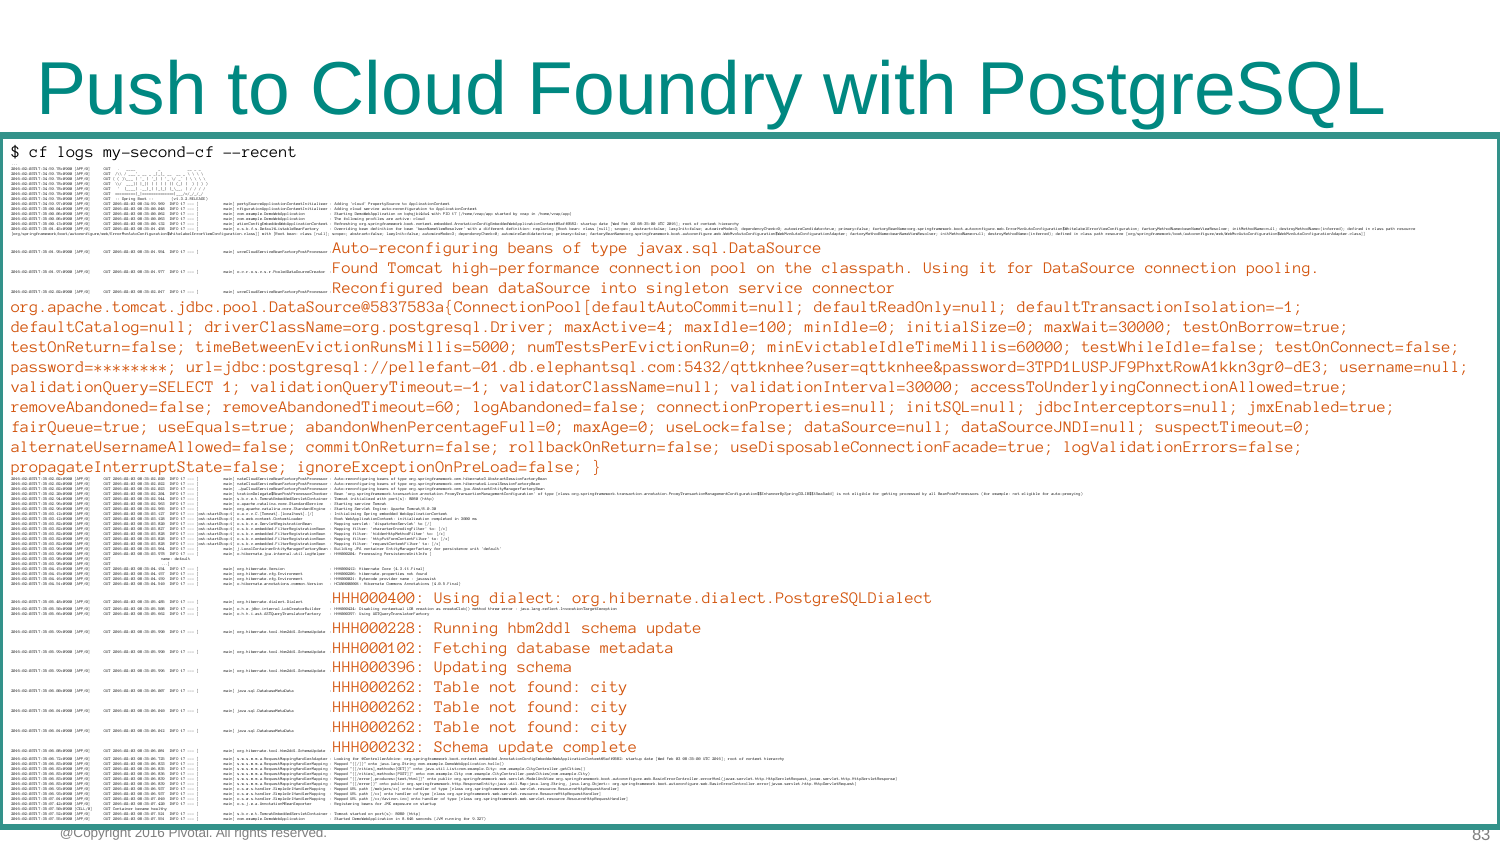

# Push to Cloud Foundry with PostgreSQL
$ cf logs my-second-cf --recent
...
2016-02-03T17:34:59.78+0900 [APP/0]      OUT   .   ____          _            __ _ _
2016-02-03T17:34:59.78+0900 [APP/0]      OUT  /\\ / ___'_ __ _ _(_)_ __  __ _ \ \ \ \
2016-02-03T17:34:59.78+0900 [APP/0]      OUT ( ( )\___ | '_ | '_| | '_ \/ _` | \ \ \ \
2016-02-03T17:34:59.78+0900 [APP/0]      OUT  \\/  ___)| |_)| | | | | || (_| |  ) ) ) )
2016-02-03T17:34:59.78+0900 [APP/0]      OUT   '  |____| .__|_| |_|_| |_\__, | / / / /
2016-02-03T17:34:59.78+0900 [APP/0]      OUT  =========|_|==============|___/=/_/_/_/
2016-02-03T17:34:59.78+0900 [APP/0]      OUT  :: Spring Boot ::        (v1.3.2.RELEASE)
2016-02-03T17:34:59.97+0900 [APP/0]      OUT 2016-02-03 08:34:59.969  INFO 17 --- [           main] pertySourceApplicationContextInitializer : Adding 'cloud' PropertySource to ApplicationContext
2016-02-03T17:35:00.04+0900 [APP/0]      OUT 2016-02-03 08:35:00.048  INFO 17 --- [           main] nfigurationApplicationContextInitializer : Adding cloud service auto-reconfiguration to ApplicationContext
2016-02-03T17:35:00.06+0900 [APP/0]      OUT 2016-02-03 08:35:00.062  INFO 17 --- [           main] com.example.DemoWebApplication           : Starting DemoWebApplication on bqhqjki4du4 with PID 17 (/home/vcap/app started by vcap in /home/vcap/app)
2016-02-03T17:35:00.06+0900 [APP/0]      OUT 2016-02-03 08:35:00.063  INFO 17 --- [           main] com.example.DemoWebApplication           : The following profiles are active: cloud
2016-02-03T17:35:00.13+0900 [APP/0]      OUT 2016-02-03 08:35:00.132  INFO 17 --- [           main] ationConfigEmbeddedWebApplicationContext : Refreshing org.springframework.boot.context.embedded.AnnotationConfigEmbeddedWebApplicationContext@5aff0582: startup date [Wed Feb 03 08:35:00 UTC 2016]; root of context hierarchy
2016-02-03T17:35:01.45+0900 [APP/0]      OUT 2016-02-03 08:35:01.458  INFO 17 --- [           main] o.s.b.f.s.DefaultListableBeanFactory     : Overriding bean definition for bean 'beanNameViewResolver' with a different definition: replacing [Root bean: class [null]; scope=; abstract=false; lazyInit=false; autowireMode=3; dependencyCheck=0; autowireCandidate=true; primary=false; factoryBeanName=org.springframework.boot.autoconfigure.web.ErrorMvcAutoConfiguration$WhitelabelErrorViewConfiguration; factoryMethodName=beanNameViewResolver; initMethodName=null; destroyMethodName=(inferred); defined in class path resource [org/springframework/boot/autoconfigure/web/ErrorMvcAutoConfiguration$WhitelabelErrorViewConfiguration.class]] with [Root bean: class [null]; scope=; abstract=false; lazyInit=false; autowireMode=3; dependencyCheck=0; autowireCandidate=true; primary=false; factoryBeanName=org.springframework.boot.autoconfigure.web.WebMvcAutoConfiguration$WebMvcAutoConfigurationAdapter; factoryMethodName=beanNameViewResolver; initMethodName=null; destroyMethodName=(inferred); defined in class path resource [org/springframework/boot/autoconfigure/web/WebMvcAutoConfiguration$WebMvcAutoConfigurationAdapter.class]]
2016-02-03T17:35:01.95+0900 [APP/0]      OUT 2016-02-03 08:35:01.954  INFO 17 --- [           main] urceCloudServiceBeanFactoryPostProcessor : Auto-reconfiguring beans of type javax.sql.DataSource
2016-02-03T17:35:01.97+0900 [APP/0]      OUT 2016-02-03 08:35:01.977  INFO 17 --- [           main] o.c.r.o.s.c.s.r.PooledDataSourceCreator  : Found Tomcat high-performance connection pool on the classpath. Using it for DataSource connection pooling.
2016-02-03T17:35:02.02+0900 [APP/0]      OUT 2016-02-03 08:35:02.017  INFO 17 --- [           main] urceCloudServiceBeanFactoryPostProcessor : Reconfigured bean dataSource into singleton service connector org.apache.tomcat.jdbc.pool.DataSource@5837583a{ConnectionPool[defaultAutoCommit=null; defaultReadOnly=null; defaultTransactionIsolation=-1; defaultCatalog=null; driverClassName=org.postgresql.Driver; maxActive=4; maxIdle=100; minIdle=0; initialSize=0; maxWait=30000; testOnBorrow=true; testOnReturn=false; timeBetweenEvictionRunsMillis=5000; numTestsPerEvictionRun=0; minEvictableIdleTimeMillis=60000; testWhileIdle=false; testOnConnect=false; password=********; url=jdbc:postgresql://pellefant-01.db.elephantsql.com:5432/qttknhee?user=qttknhee&password=3TPD1LUSPJF9PhxtRowA1kkn3gr0-dE3; username=null; validationQuery=SELECT 1; validationQueryTimeout=-1; validatorClassName=null; validationInterval=30000; accessToUnderlyingConnectionAllowed=true; removeAbandoned=false; removeAbandonedTimeout=60; logAbandoned=false; connectionProperties=null; initSQL=null; jdbcInterceptors=null; jmxEnabled=true; fairQueue=true; useEquals=true; abandonWhenPercentageFull=0; maxAge=0; useLock=false; dataSource=null; dataSourceJNDI=null; suspectTimeout=0; alternateUsernameAllowed=false; commitOnReturn=false; rollbackOnReturn=false; useDisposableConnectionFacade=true; logValidationErrors=false; propagateInterruptState=false; ignoreExceptionOnPreLoad=false; }
2016-02-03T17:35:02.02+0900 [APP/0]      OUT 2016-02-03 08:35:02.020  INFO 17 --- [           main] nateCloudServiceBeanFactoryPostProcessor : Auto-reconfiguring beans of type org.springframework.orm.hibernate3.AbstractSessionFactoryBean
2016-02-03T17:35:02.02+0900 [APP/0]      OUT 2016-02-03 08:35:02.022  INFO 17 --- [           main] nateCloudServiceBeanFactoryPostProcessor : Auto-reconfiguring beans of type org.springframework.orm.hibernate4.LocalSessionFactoryBean
2016-02-03T17:35:02.02+0900 [APP/0]      OUT 2016-02-03 08:35:02.023  INFO 17 --- [           main] .JpaCloudServiceBeanFactoryPostProcessor : Auto-reconfiguring beans of type org.springframework.orm.jpa.AbstractEntityManagerFactoryBean
2016-02-03T17:35:02.20+0900 [APP/0]      OUT 2016-02-03 08:35:02.204  INFO 17 --- [           main] trationDelegate$BeanPostProcessorChecker : Bean 'org.springframework.transaction.annotation.ProxyTransactionManagementConfiguration' of type [class org.springframework.transaction.annotation.ProxyTransactionManagementConfiguration$$EnhancerBySpringCGLIB$$15ea5add] is not eligible for getting processed by all BeanPostProcessors (for example: not eligible for auto-proxying)
2016-02-03T17:35:02.94+0900 [APP/0]      OUT 2016-02-03 08:35:02.944  INFO 17 --- [           main] s.b.c.e.t.TomcatEmbeddedServletContainer : Tomcat initialized with port(s): 8080 (http)
2016-02-03T17:35:02.96+0900 [APP/0]      OUT 2016-02-03 08:35:02.963  INFO 17 --- [           main] o.apache.catalina.core.StandardService   : Starting service Tomcat
2016-02-03T17:35:02.96+0900 [APP/0]      OUT 2016-02-03 08:35:02.965  INFO 17 --- [           main] org.apache.catalina.core.StandardEngine  : Starting Servlet Engine: Apache Tomcat/8.0.30
2016-02-03T17:35:03.12+0900 [APP/0]      OUT 2016-02-03 08:35:03.127  INFO 17 --- [ost-startStop-1] o.a.c.c.C.[Tomcat].[localhost].[/]       : Initializing Spring embedded WebApplicationContext
2016-02-03T17:35:03.12+0900 [APP/0]      OUT 2016-02-03 08:35:03.128  INFO 17 --- [ost-startStop-1] o.s.web.context.ContextLoader            : Root WebApplicationContext: initialization completed in 3000 ms
2016-02-03T17:35:03.82+0900 [APP/0]      OUT 2016-02-03 08:35:03.820  INFO 17 --- [ost-startStop-1] o.s.b.c.e.ServletRegistrationBean        : Mapping servlet: 'dispatcherServlet' to [/]
2016-02-03T17:35:03.82+0900 [APP/0]      OUT 2016-02-03 08:35:03.827  INFO 17 --- [ost-startStop-1] o.s.b.c.embedded.FilterRegistrationBean  : Mapping filter: 'characterEncodingFilter' to: [/*]
2016-02-03T17:35:03.82+0900 [APP/0]      OUT 2016-02-03 08:35:03.828  INFO 17 --- [ost-startStop-1] o.s.b.c.embedded.FilterRegistrationBean  : Mapping filter: 'hiddenHttpMethodFilter' to: [/*]
2016-02-03T17:35:03.82+0900 [APP/0]      OUT 2016-02-03 08:35:03.828  INFO 17 --- [ost-startStop-1] o.s.b.c.embedded.FilterRegistrationBean  : Mapping filter: 'httpPutFormContentFilter' to: [/*]
2016-02-03T17:35:03.82+0900 [APP/0]      OUT 2016-02-03 08:35:03.828  INFO 17 --- [ost-startStop-1] o.s.b.c.embedded.FilterRegistrationBean  : Mapping filter: 'requestContextFilter' to: [/*]
2016-02-03T17:35:03.96+0900 [APP/0]      OUT 2016-02-03 08:35:03.964  INFO 17 --- [           main] j.LocalContainerEntityManagerFactoryBean : Building JPA container EntityManagerFactory for persistence unit 'default'
2016-02-03T17:35:03.98+0900 [APP/0]      OUT 2016-02-03 08:35:03.978  INFO 17 --- [           main] o.hibernate.jpa.internal.util.LogHelper  : HHH000204: Processing PersistenceUnitInfo [
2016-02-03T17:35:03.98+0900 [APP/0]      OUT 	name: default
2016-02-03T17:35:03.98+0900 [APP/0]      OUT 	...]
2016-02-03T17:35:04.15+0900 [APP/0]      OUT 2016-02-03 08:35:04.154  INFO 17 --- [           main] org.hibernate.Version                    : HHH000412: Hibernate Core {4.3.11.Final}
2016-02-03T17:35:04.15+0900 [APP/0]      OUT 2016-02-03 08:35:04.157  INFO 17 --- [           main] org.hibernate.cfg.Environment            : HHH000206: hibernate.properties not found
2016-02-03T17:35:04.16+0900 [APP/0]      OUT 2016-02-03 08:35:04.159  INFO 17 --- [           main] org.hibernate.cfg.Environment            : HHH000021: Bytecode provider name : javassist
2016-02-03T17:35:04.51+0900 [APP/0]      OUT 2016-02-03 08:35:04.510  INFO 17 --- [           main] o.hibernate.annotations.common.Version   : HCANN000001: Hibernate Commons Annotations {4.0.5.Final}
2016-02-03T17:35:05.48+0900 [APP/0]      OUT 2016-02-03 08:35:05.485  INFO 17 --- [           main] org.hibernate.dialect.Dialect            : HHH000400: Using dialect: org.hibernate.dialect.PostgreSQLDialect
2016-02-03T17:35:05.50+0900 [APP/0]      OUT 2016-02-03 08:35:05.508  INFO 17 --- [           main] o.h.e.jdbc.internal.LobCreatorBuilder    : HHH000424: Disabling contextual LOB creation as createClob() method threw error : java.lang.reflect.InvocationTargetException
2016-02-03T17:35:05.66+0900 [APP/0]      OUT 2016-02-03 08:35:05.662  INFO 17 --- [           main] o.h.h.i.ast.ASTQueryTranslatorFactory    : HHH000397: Using ASTQueryTranslatorFactory
2016-02-03T17:35:05.99+0900 [APP/0]      OUT 2016-02-03 08:35:05.990  INFO 17 --- [           main] org.hibernate.tool.hbm2ddl.SchemaUpdate  : HHH000228: Running hbm2ddl schema update
2016-02-03T17:35:05.99+0900 [APP/0]      OUT 2016-02-03 08:35:05.990  INFO 17 --- [           main] org.hibernate.tool.hbm2ddl.SchemaUpdate  : HHH000102: Fetching database metadata
2016-02-03T17:35:05.99+0900 [APP/0]      OUT 2016-02-03 08:35:05.996  INFO 17 --- [           main] org.hibernate.tool.hbm2ddl.SchemaUpdate  : HHH000396: Updating schema
2016-02-03T17:35:06.00+0900 [APP/0]      OUT 2016-02-03 08:35:06.007  INFO 17 --- [           main] java.sql.DatabaseMetaData                : HHH000262: Table not found: city
2016-02-03T17:35:06.01+0900 [APP/0]      OUT 2016-02-03 08:35:06.010  INFO 17 --- [           main] java.sql.DatabaseMetaData                : HHH000262: Table not found: city
2016-02-03T17:35:06.01+0900 [APP/0]      OUT 2016-02-03 08:35:06.012  INFO 17 --- [           main] java.sql.DatabaseMetaData                : HHH000262: Table not found: city
2016-02-03T17:35:06.08+0900 [APP/0]      OUT 2016-02-03 08:35:06.081  INFO 17 --- [           main] org.hibernate.tool.hbm2ddl.SchemaUpdate  : HHH000232: Schema update complete
2016-02-03T17:35:06.72+0900 [APP/0]      OUT 2016-02-03 08:35:06.725  INFO 17 --- [           main] s.w.s.m.m.a.RequestMappingHandlerAdapter : Looking for @ControllerAdvice: org.springframework.boot.context.embedded.AnnotationConfigEmbeddedWebApplicationContext@5aff0582: startup date [Wed Feb 03 08:35:00 UTC 2016]; root of context hierarchy
2016-02-03T17:35:06.83+0900 [APP/0]      OUT 2016-02-03 08:35:06.833  INFO 17 --- [           main] s.w.s.m.m.a.RequestMappingHandlerMapping : Mapped "{[/]}" onto java.lang.String com.example.DemoWebApplication.hello()
2016-02-03T17:35:06.83+0900 [APP/0]      OUT 2016-02-03 08:35:06.835  INFO 17 --- [           main] s.w.s.m.m.a.RequestMappingHandlerMapping : Mapped "{[/cities],methods=[GET]}" onto java.util.List<com.example.City> com.example.CityController.getCities()
2016-02-03T17:35:06.83+0900 [APP/0]      OUT 2016-02-03 08:35:06.836  INFO 17 --- [           main] s.w.s.m.m.a.RequestMappingHandlerMapping : Mapped "{[/cities],methods=[POST]}" onto com.example.City com.example.CityController.postCities(com.example.City)
2016-02-03T17:35:06.83+0900 [APP/0]      OUT 2016-02-03 08:35:06.839  INFO 17 --- [           main] s.w.s.m.m.a.RequestMappingHandlerMapping : Mapped "{[/error],produces=[text/html]}" onto public org.springframework.web.servlet.ModelAndView org.springframework.boot.autoconfigure.web.BasicErrorController.errorHtml(javax.servlet.http.HttpServletRequest,javax.servlet.http.HttpServletResponse)
2016-02-03T17:35:06.83+0900 [APP/0]      OUT 2016-02-03 08:35:06.839  INFO 17 --- [           main] s.w.s.m.m.a.RequestMappingHandlerMapping : Mapped "{[/error]}" onto public org.springframework.http.ResponseEntity<java.util.Map<java.lang.String, java.lang.Object>> org.springframework.boot.autoconfigure.web.BasicErrorController.error(javax.servlet.http.HttpServletRequest)
2016-02-03T17:35:06.93+0900 [APP/0]      OUT 2016-02-03 08:35:06.937  INFO 17 --- [           main] o.s.w.s.handler.SimpleUrlHandlerMapping  : Mapped URL path [/webjars/**] onto handler of type [class org.springframework.web.servlet.resource.ResourceHttpRequestHandler]
2016-02-03T17:35:06.93+0900 [APP/0]      OUT 2016-02-03 08:35:06.937  INFO 17 --- [           main] o.s.w.s.handler.SimpleUrlHandlerMapping  : Mapped URL path [/**] onto handler of type [class org.springframework.web.servlet.resource.ResourceHttpRequestHandler]
2016-02-03T17:35:07.01+0900 [APP/0]      OUT 2016-02-03 08:35:07.010  INFO 17 --- [           main] o.s.w.s.handler.SimpleUrlHandlerMapping  : Mapped URL path [/**/favicon.ico] onto handler of type [class org.springframework.web.servlet.resource.ResourceHttpRequestHandler]
2016-02-03T17:35:07.42+0900 [APP/0]      OUT 2016-02-03 08:35:07.420  INFO 17 --- [           main] o.s.j.e.a.AnnotationMBeanExporter        : Registering beans for JMX exposure on startup
2016-02-03T17:35:07.50+0900 [CELL/0]     OUT Container became healthy
2016-02-03T17:35:07.52+0900 [APP/0]      OUT 2016-02-03 08:35:07.521  INFO 17 --- [           main] s.b.c.e.t.TomcatEmbeddedServletContainer : Tomcat started on port(s): 8080 (http)
2016-02-03T17:35:07.55+0900 [APP/0]      OUT 2016-02-03 08:35:07.551  INFO 17 --- [           main] com.example.DemoWebApplication           : Started DemoWebApplication in 8.646 seconds (JVM running for 9.327)